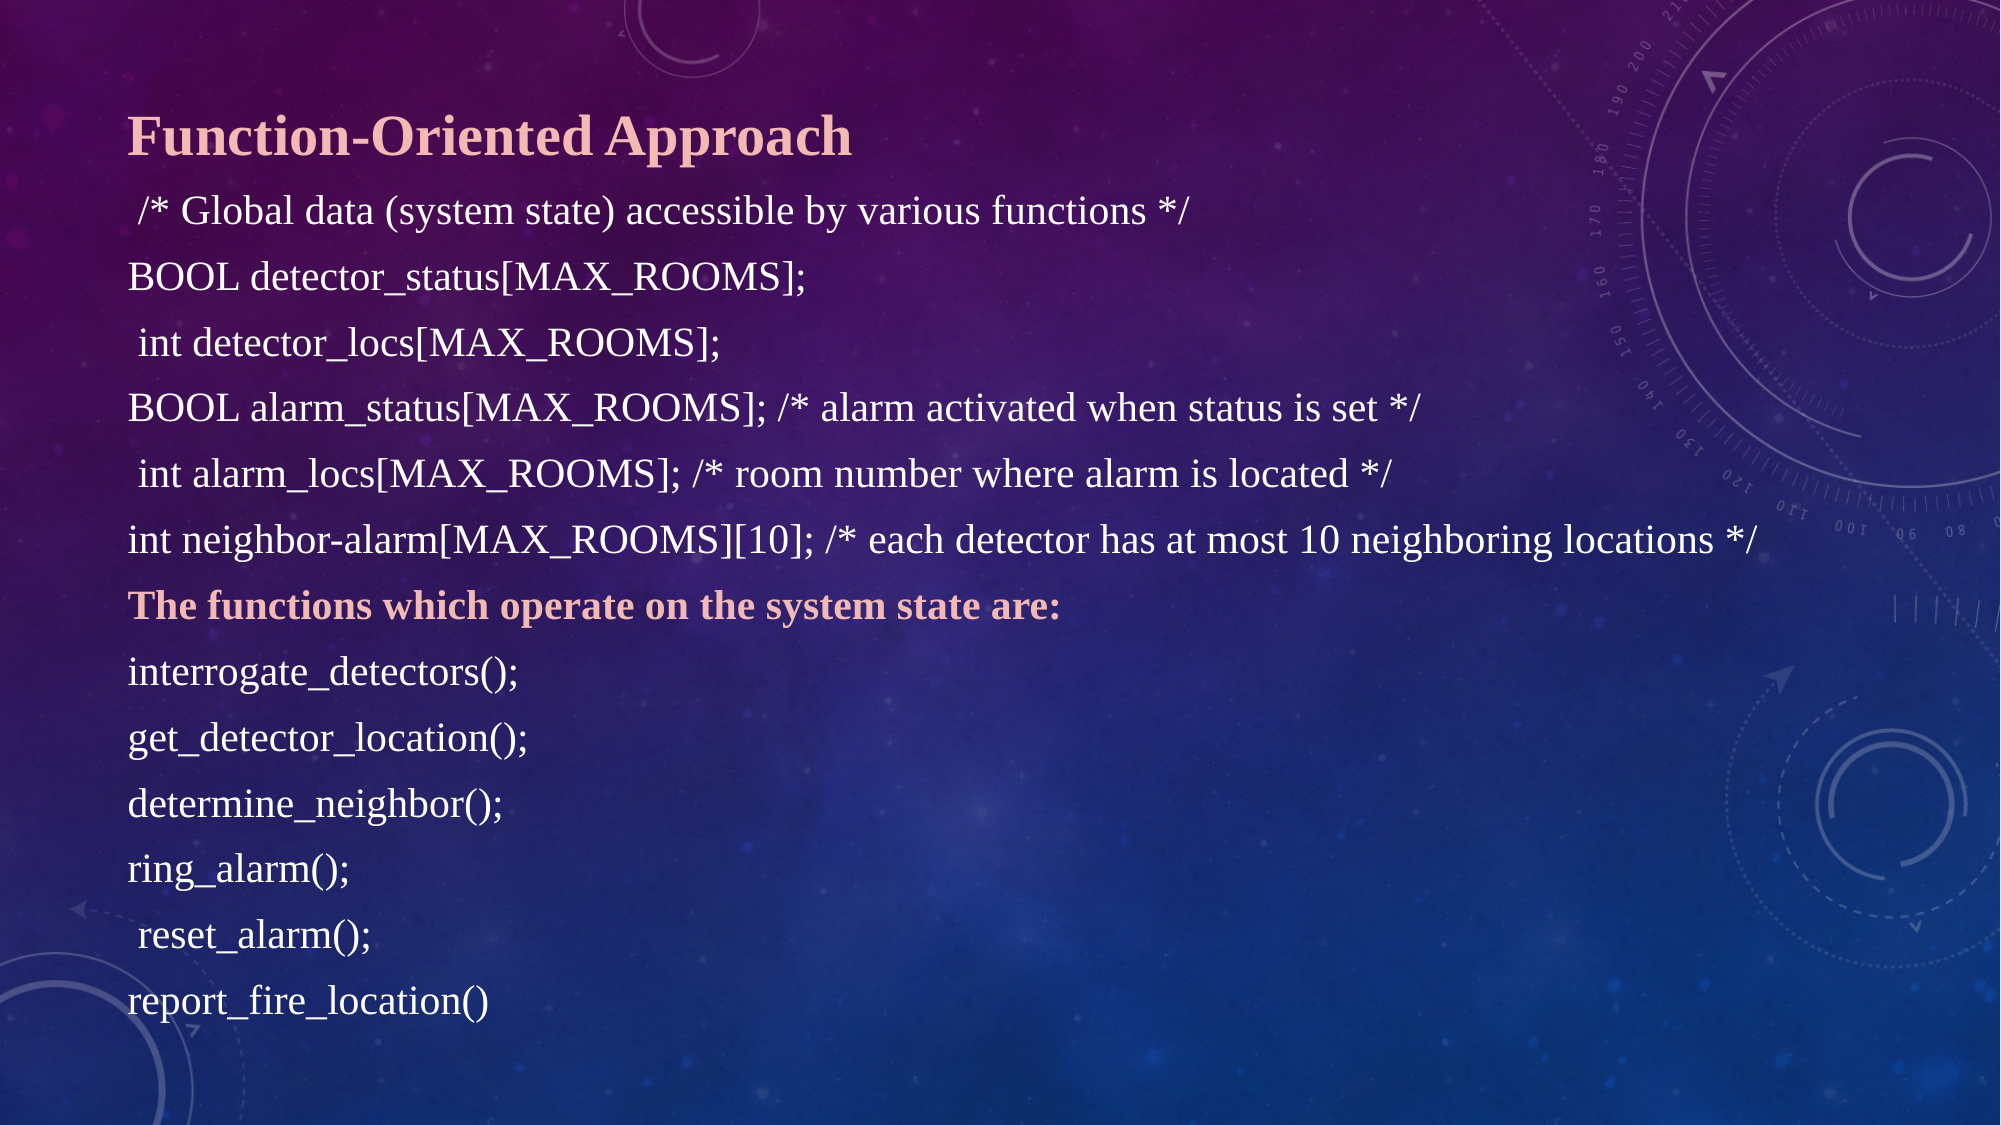

Function-Oriented Approach
 /* Global data (system state) accessible by various functions */
BOOL detector_status[MAX_ROOMS];
 int detector_locs[MAX_ROOMS];
BOOL alarm_status[MAX_ROOMS]; /* alarm activated when status is set */
 int alarm_locs[MAX_ROOMS]; /* room number where alarm is located */
int neighbor-alarm[MAX_ROOMS][10]; /* each detector has at most 10 neighboring locations */
The functions which operate on the system state are:
interrogate_detectors();
get_detector_location();
determine_neighbor();
ring_alarm();
 reset_alarm();
report_fire_location()